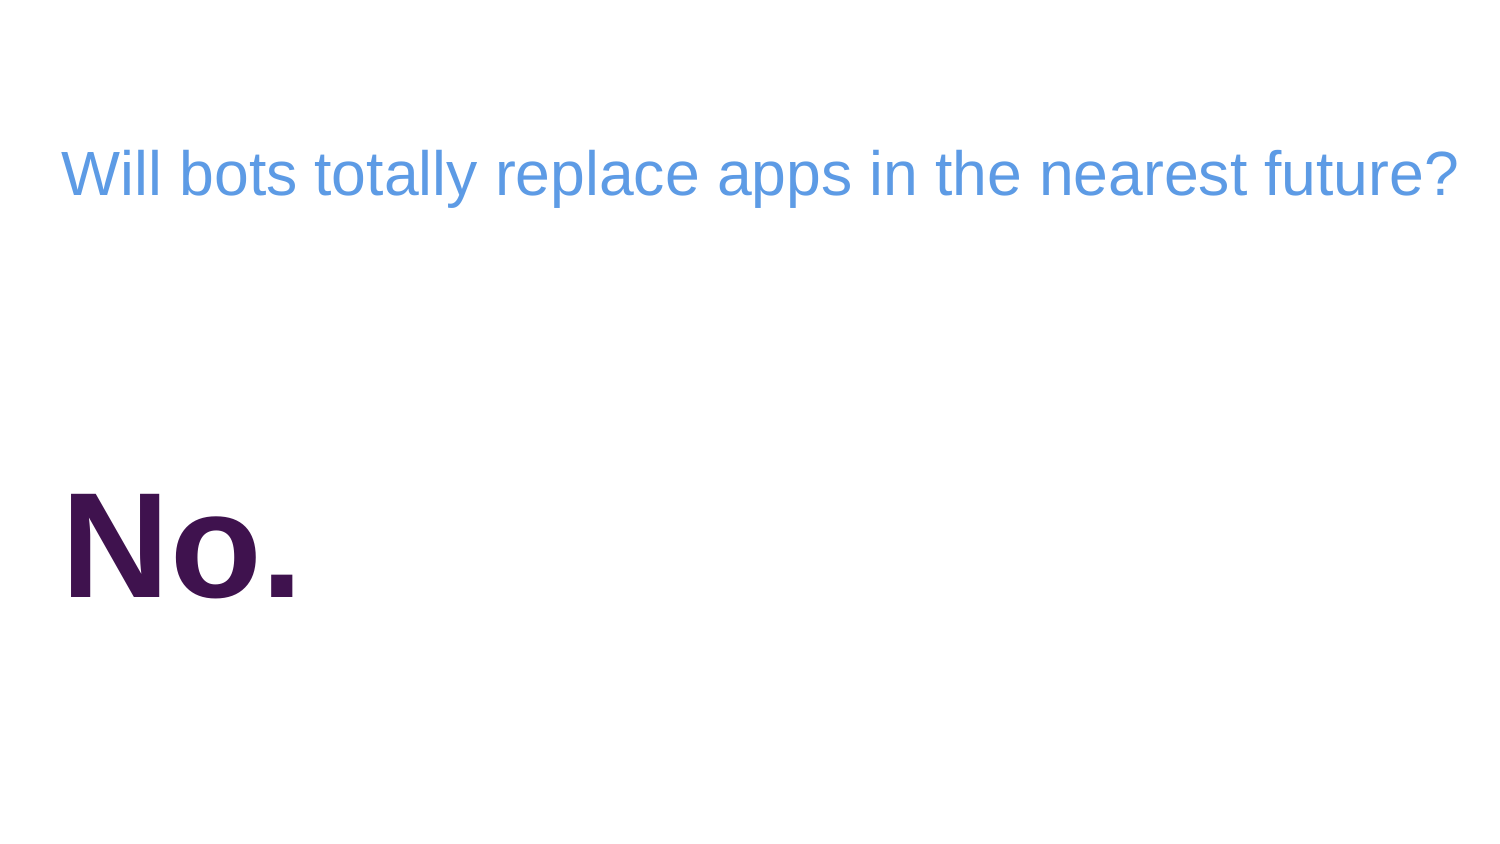

Will bots totally replace apps in the nearest future?

No.